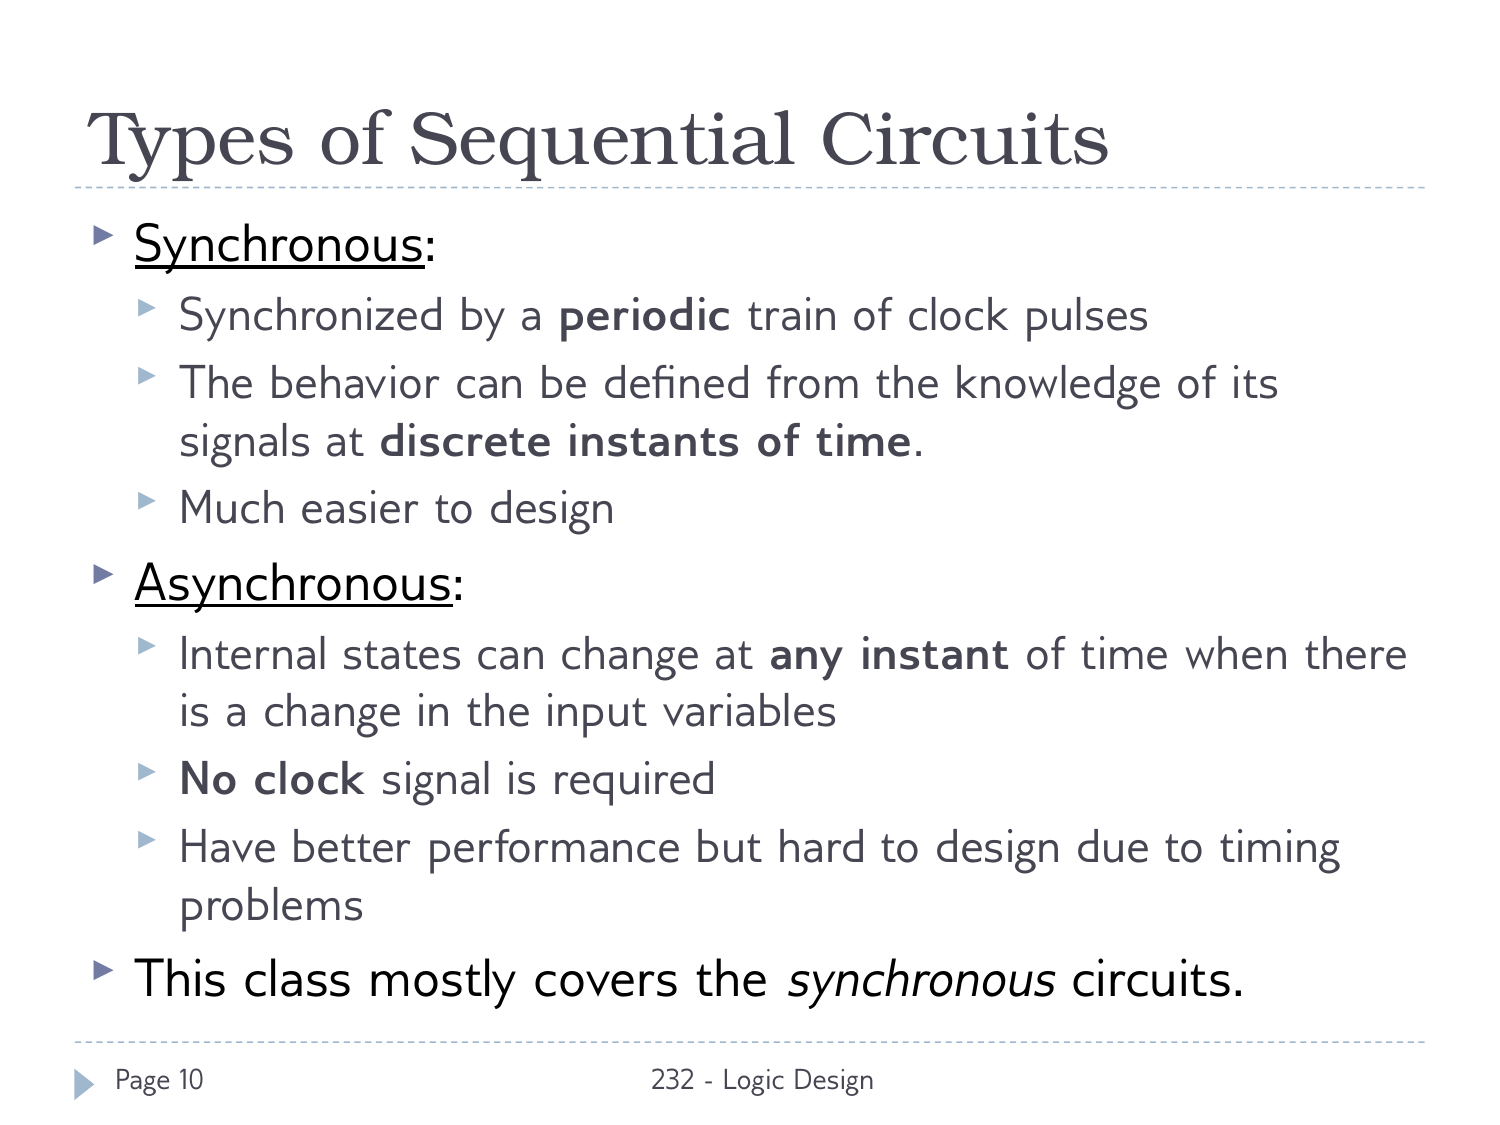

# Types of Sequential Circuits
Synchronous:
Synchronized by a periodic train of clock pulses
The behavior can be defined from the knowledge of its signals at discrete instants of time.
Much easier to design
Asynchronous:
Internal states can change at any instant of time when there is a change in the input variables
No clock signal is required
Have better performance but hard to design due to timing problems
This class mostly covers the synchronous circuits.
Page 10
232 - Logic Design